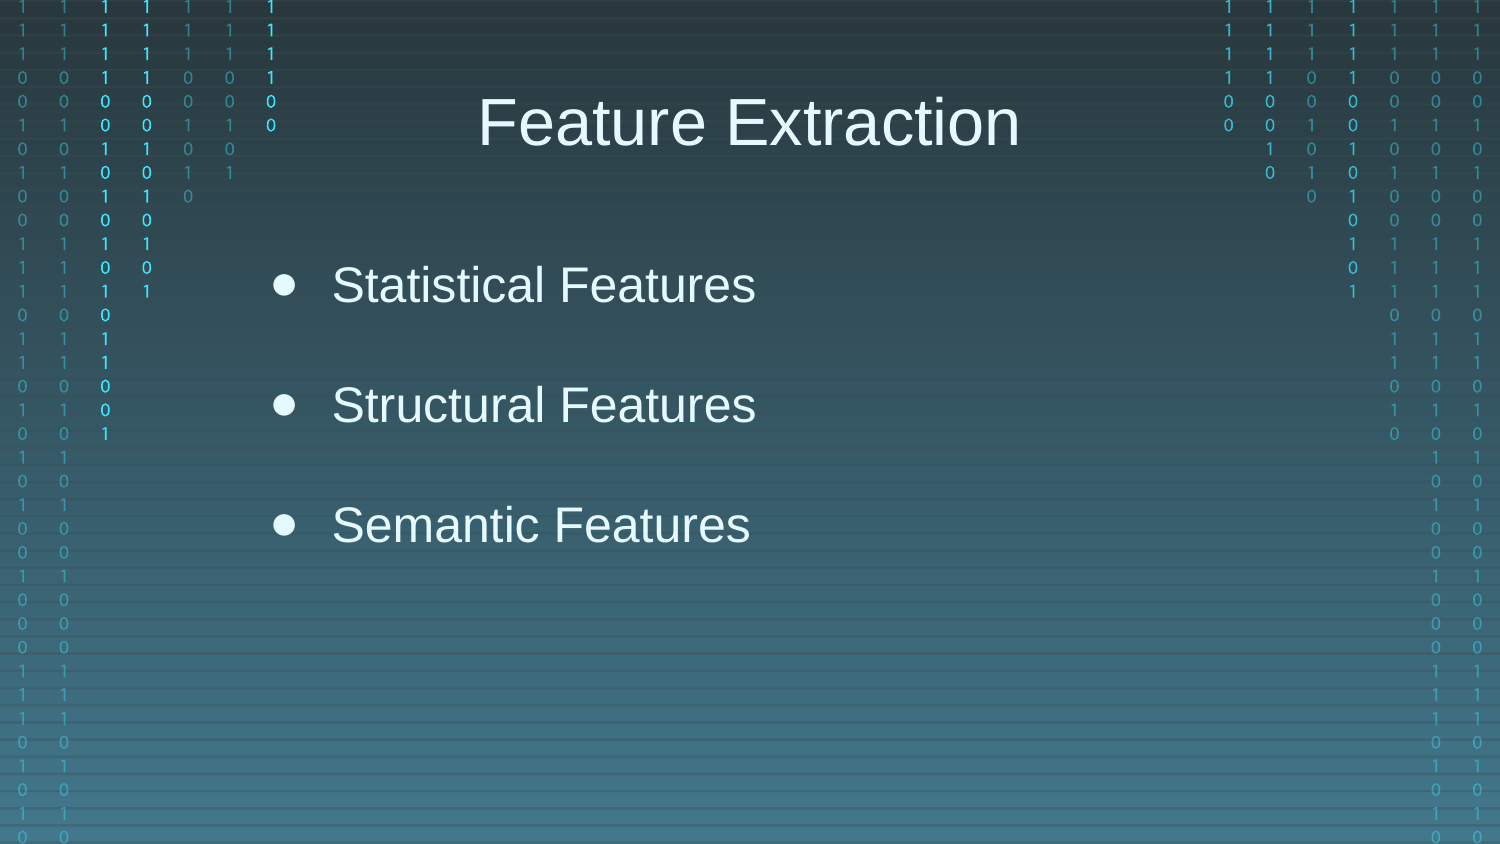

Feature Extraction
Statistical Features

Structural Features

Semantic Features